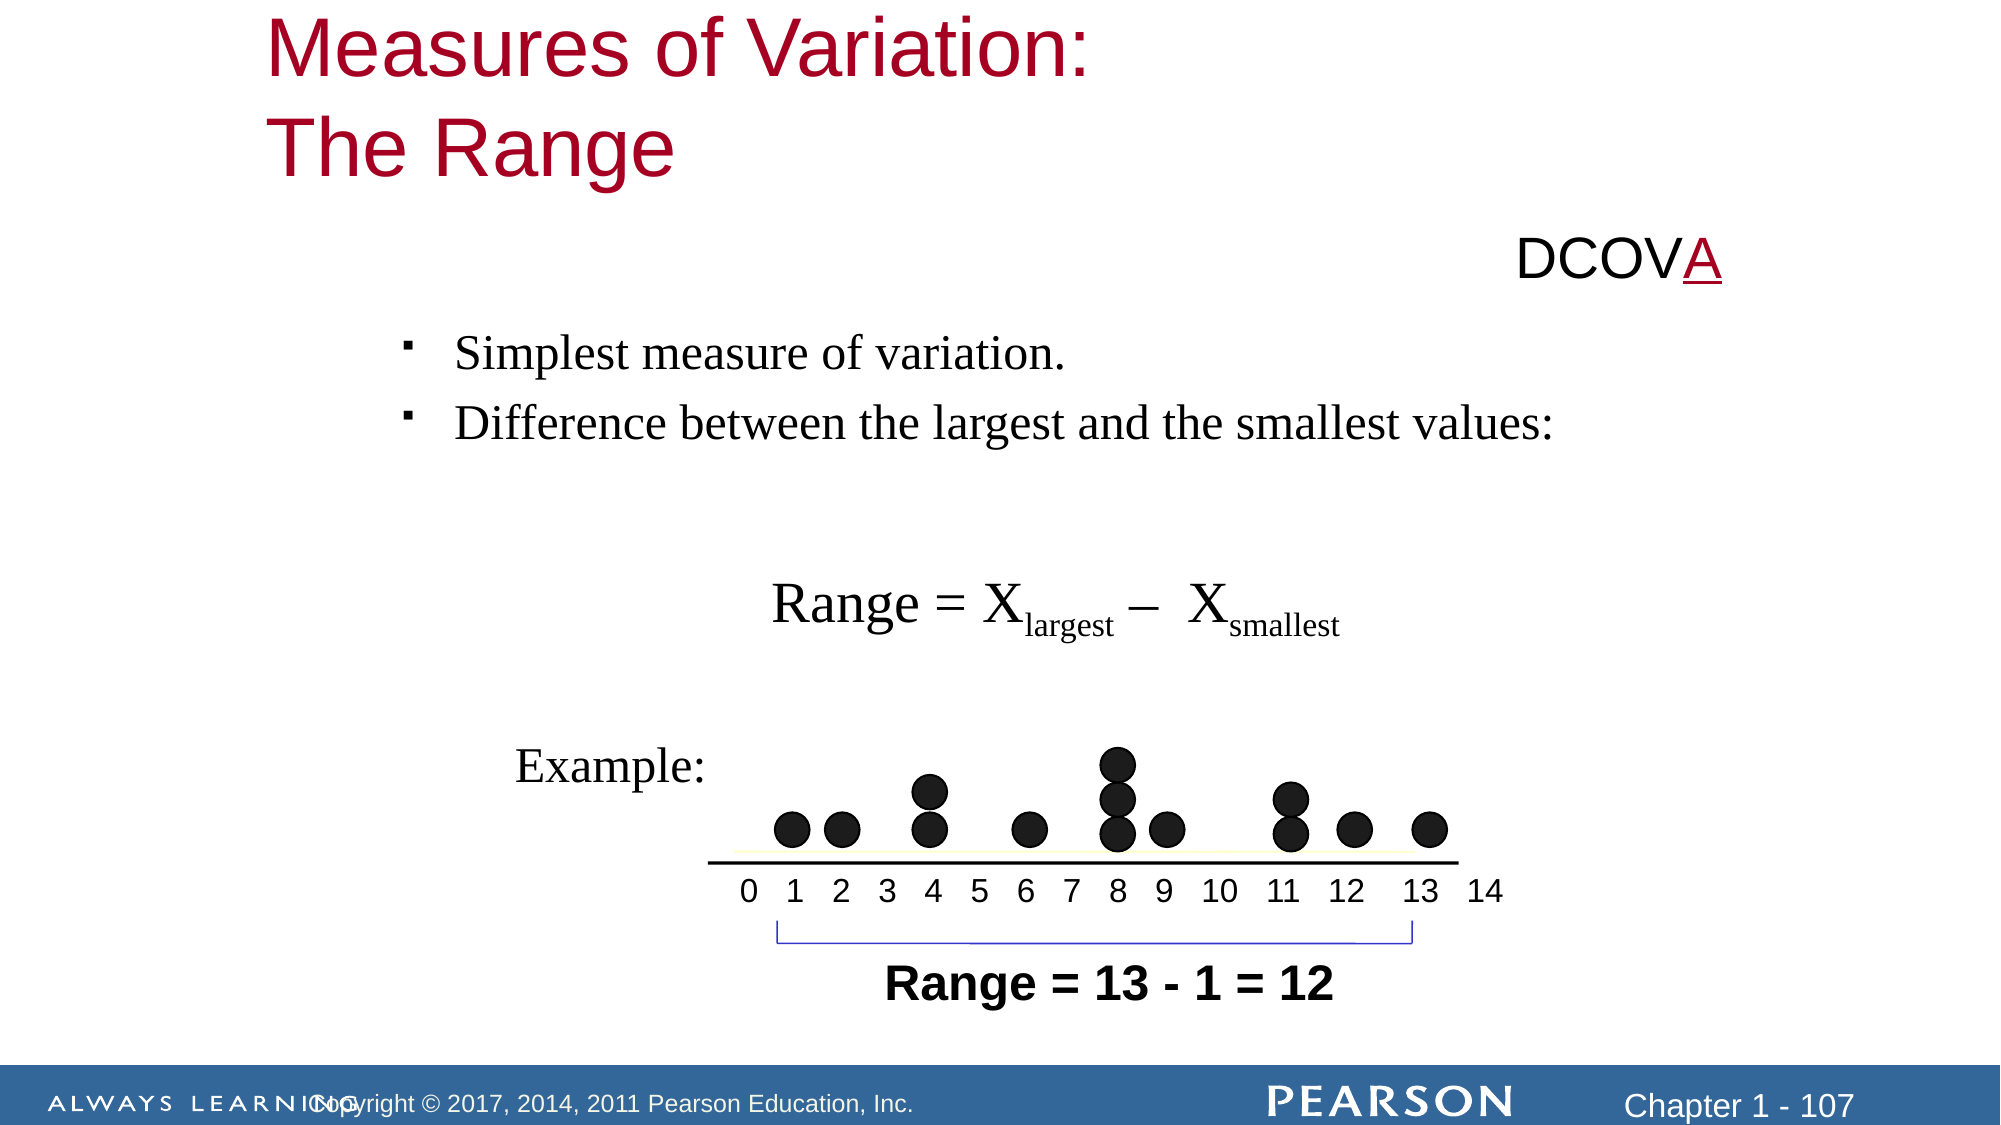

Measures of Variation:
The Range
DCOVA
Simplest measure of variation.
Difference between the largest and the smallest values:
Range = Xlargest –  Xsmallest

Example:

0   1   2   3   4   5   6   7   8   9   10   11   12    13   14

Range = 13 - 1 = 12